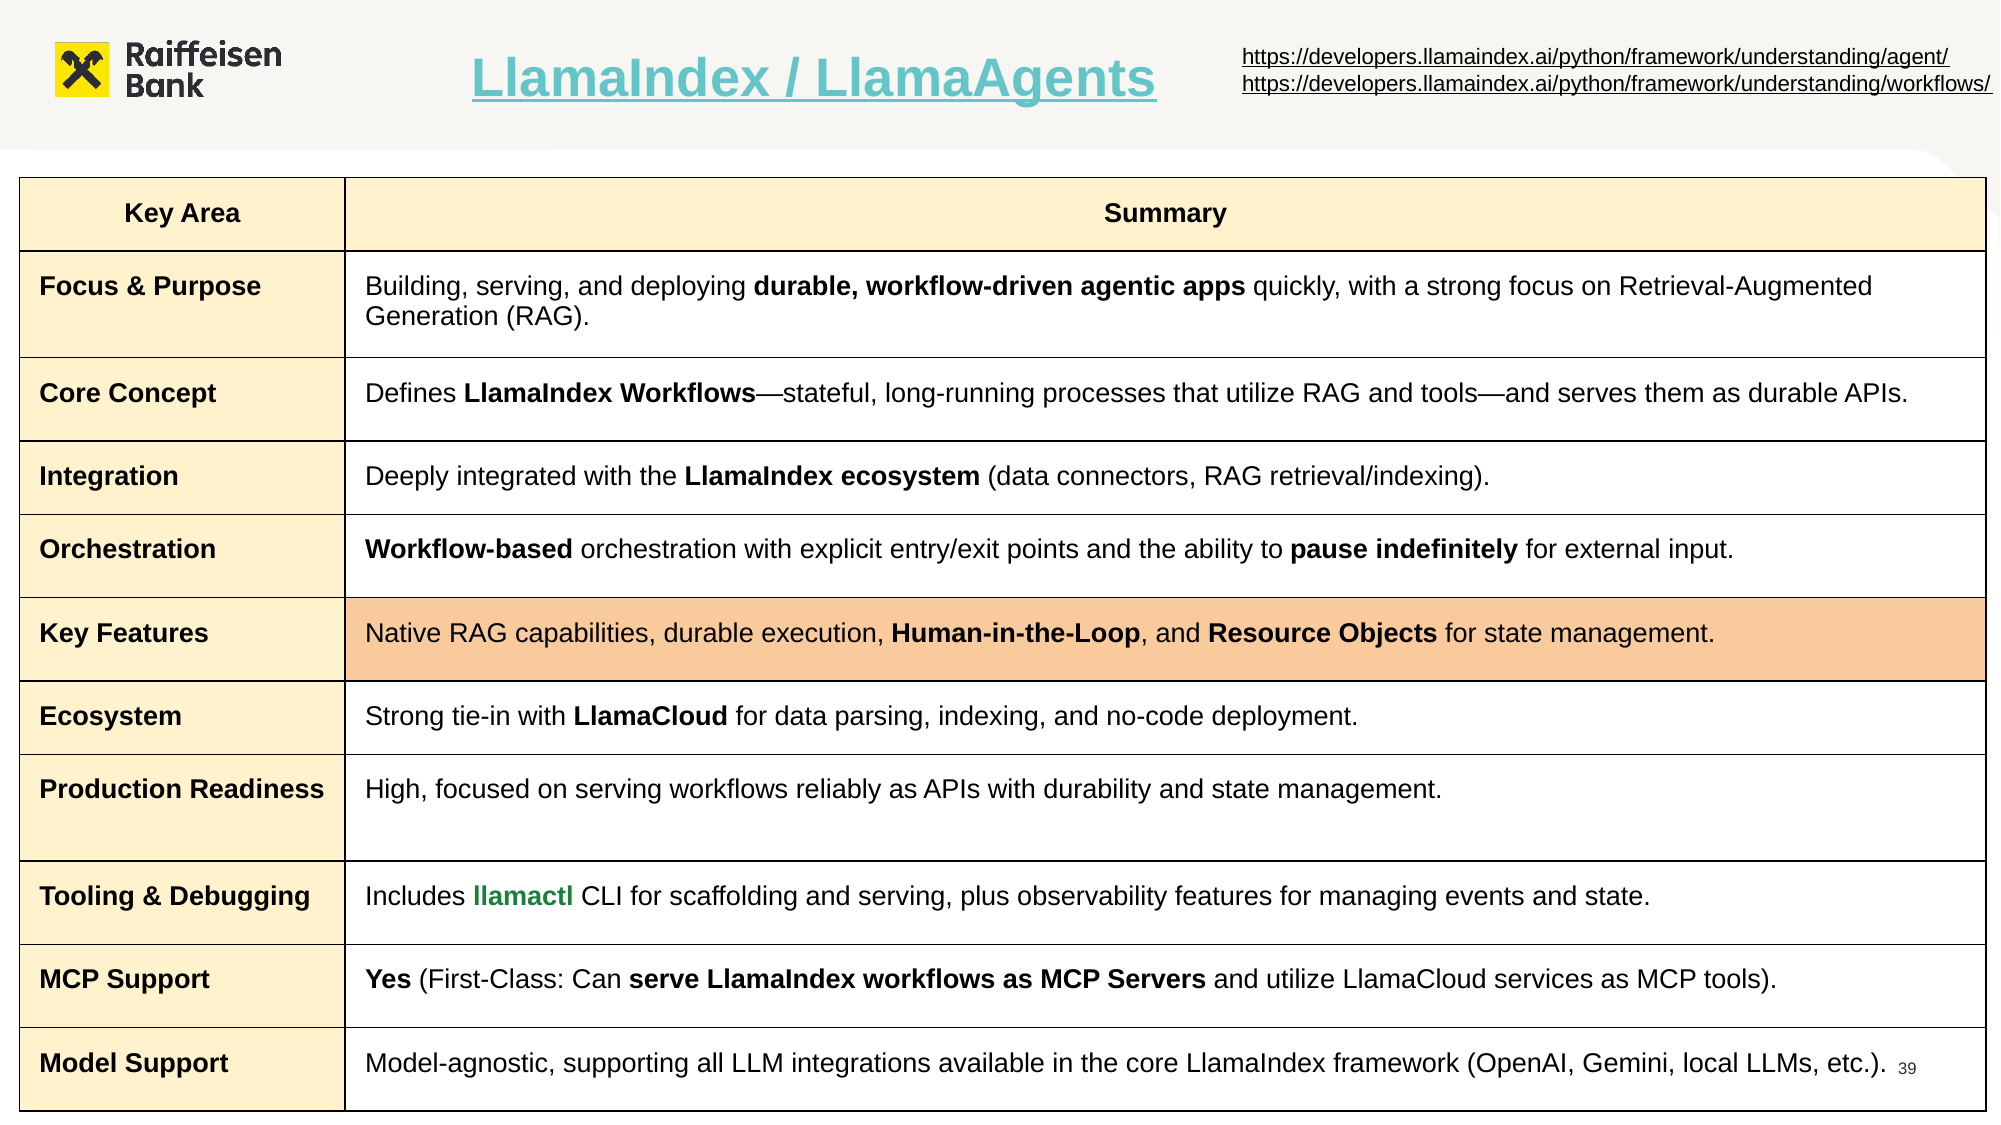

LlamaIndex / LlamaAgents
https://developers.llamaindex.ai/python/framework/understanding/agent/
https://developers.llamaindex.ai/python/framework/understanding/workflows/
| Key Area | Summary |
| --- | --- |
| Focus & Purpose | Building, serving, and deploying durable, workflow-driven agentic apps quickly, with a strong focus on Retrieval-Augmented Generation (RAG). |
| Core Concept | Defines LlamaIndex Workflows—stateful, long-running processes that utilize RAG and tools—and serves them as durable APIs. |
| Integration | Deeply integrated with the LlamaIndex ecosystem (data connectors, RAG retrieval/indexing). |
| Orchestration | Workflow-based orchestration with explicit entry/exit points and the ability to pause indefinitely for external input. |
| Key Features | Native RAG capabilities, durable execution, Human-in-the-Loop, and Resource Objects for state management. |
| Ecosystem | Strong tie-in with LlamaCloud for data parsing, indexing, and no-code deployment. |
| Production Readiness | High, focused on serving workflows reliably as APIs with durability and state management. |
| Tooling & Debugging | Includes llamactl CLI for scaffolding and serving, plus observability features for managing events and state. |
| MCP Support | Yes (First-Class: Can serve LlamaIndex workflows as MCP Servers and utilize LlamaCloud services as MCP tools). |
| Model Support | Model-agnostic, supporting all LLM integrations available in the core LlamaIndex framework (OpenAI, Gemini, local LLMs, etc.). |